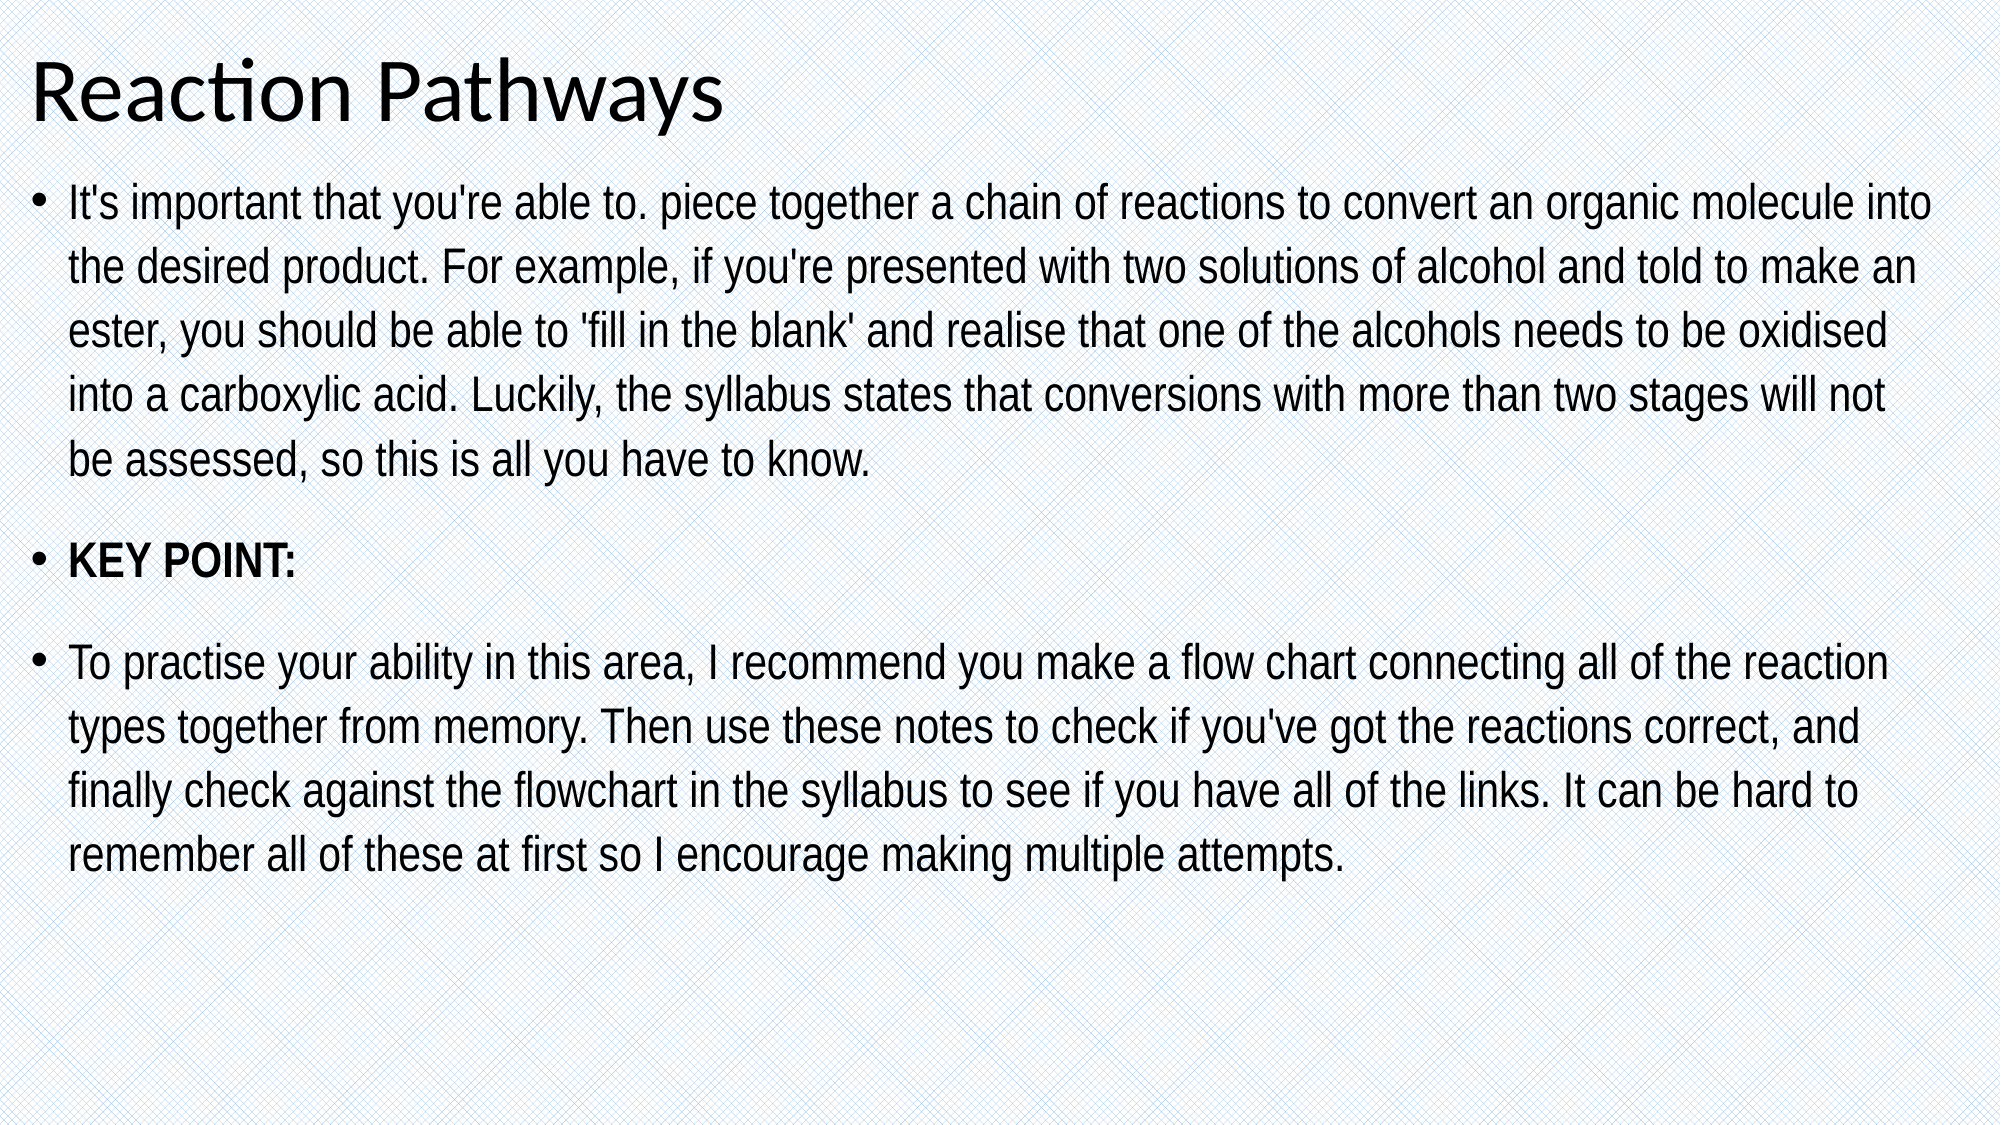

# Reaction Pathways
It's important that you're able to. piece together a chain of reactions to convert an organic molecule into the desired product. For example, if you're presented with two solutions of alcohol and told to make an ester, you should be able to 'fill in the blank' and realise that one of the alcohols needs to be oxidised into a carboxylic acid. Luckily, the syllabus states that conversions with more than two stages will not be assessed, so this is all you have to know.
KEY POINT:
To practise your ability in this area, I recommend you make a flow chart connecting all of the reaction types together from memory. Then use these notes to check if you've got the reactions correct, and finally check against the flowchart in the syllabus to see if you have all of the links. It can be hard to remember all of these at first so I encourage making multiple attempts.